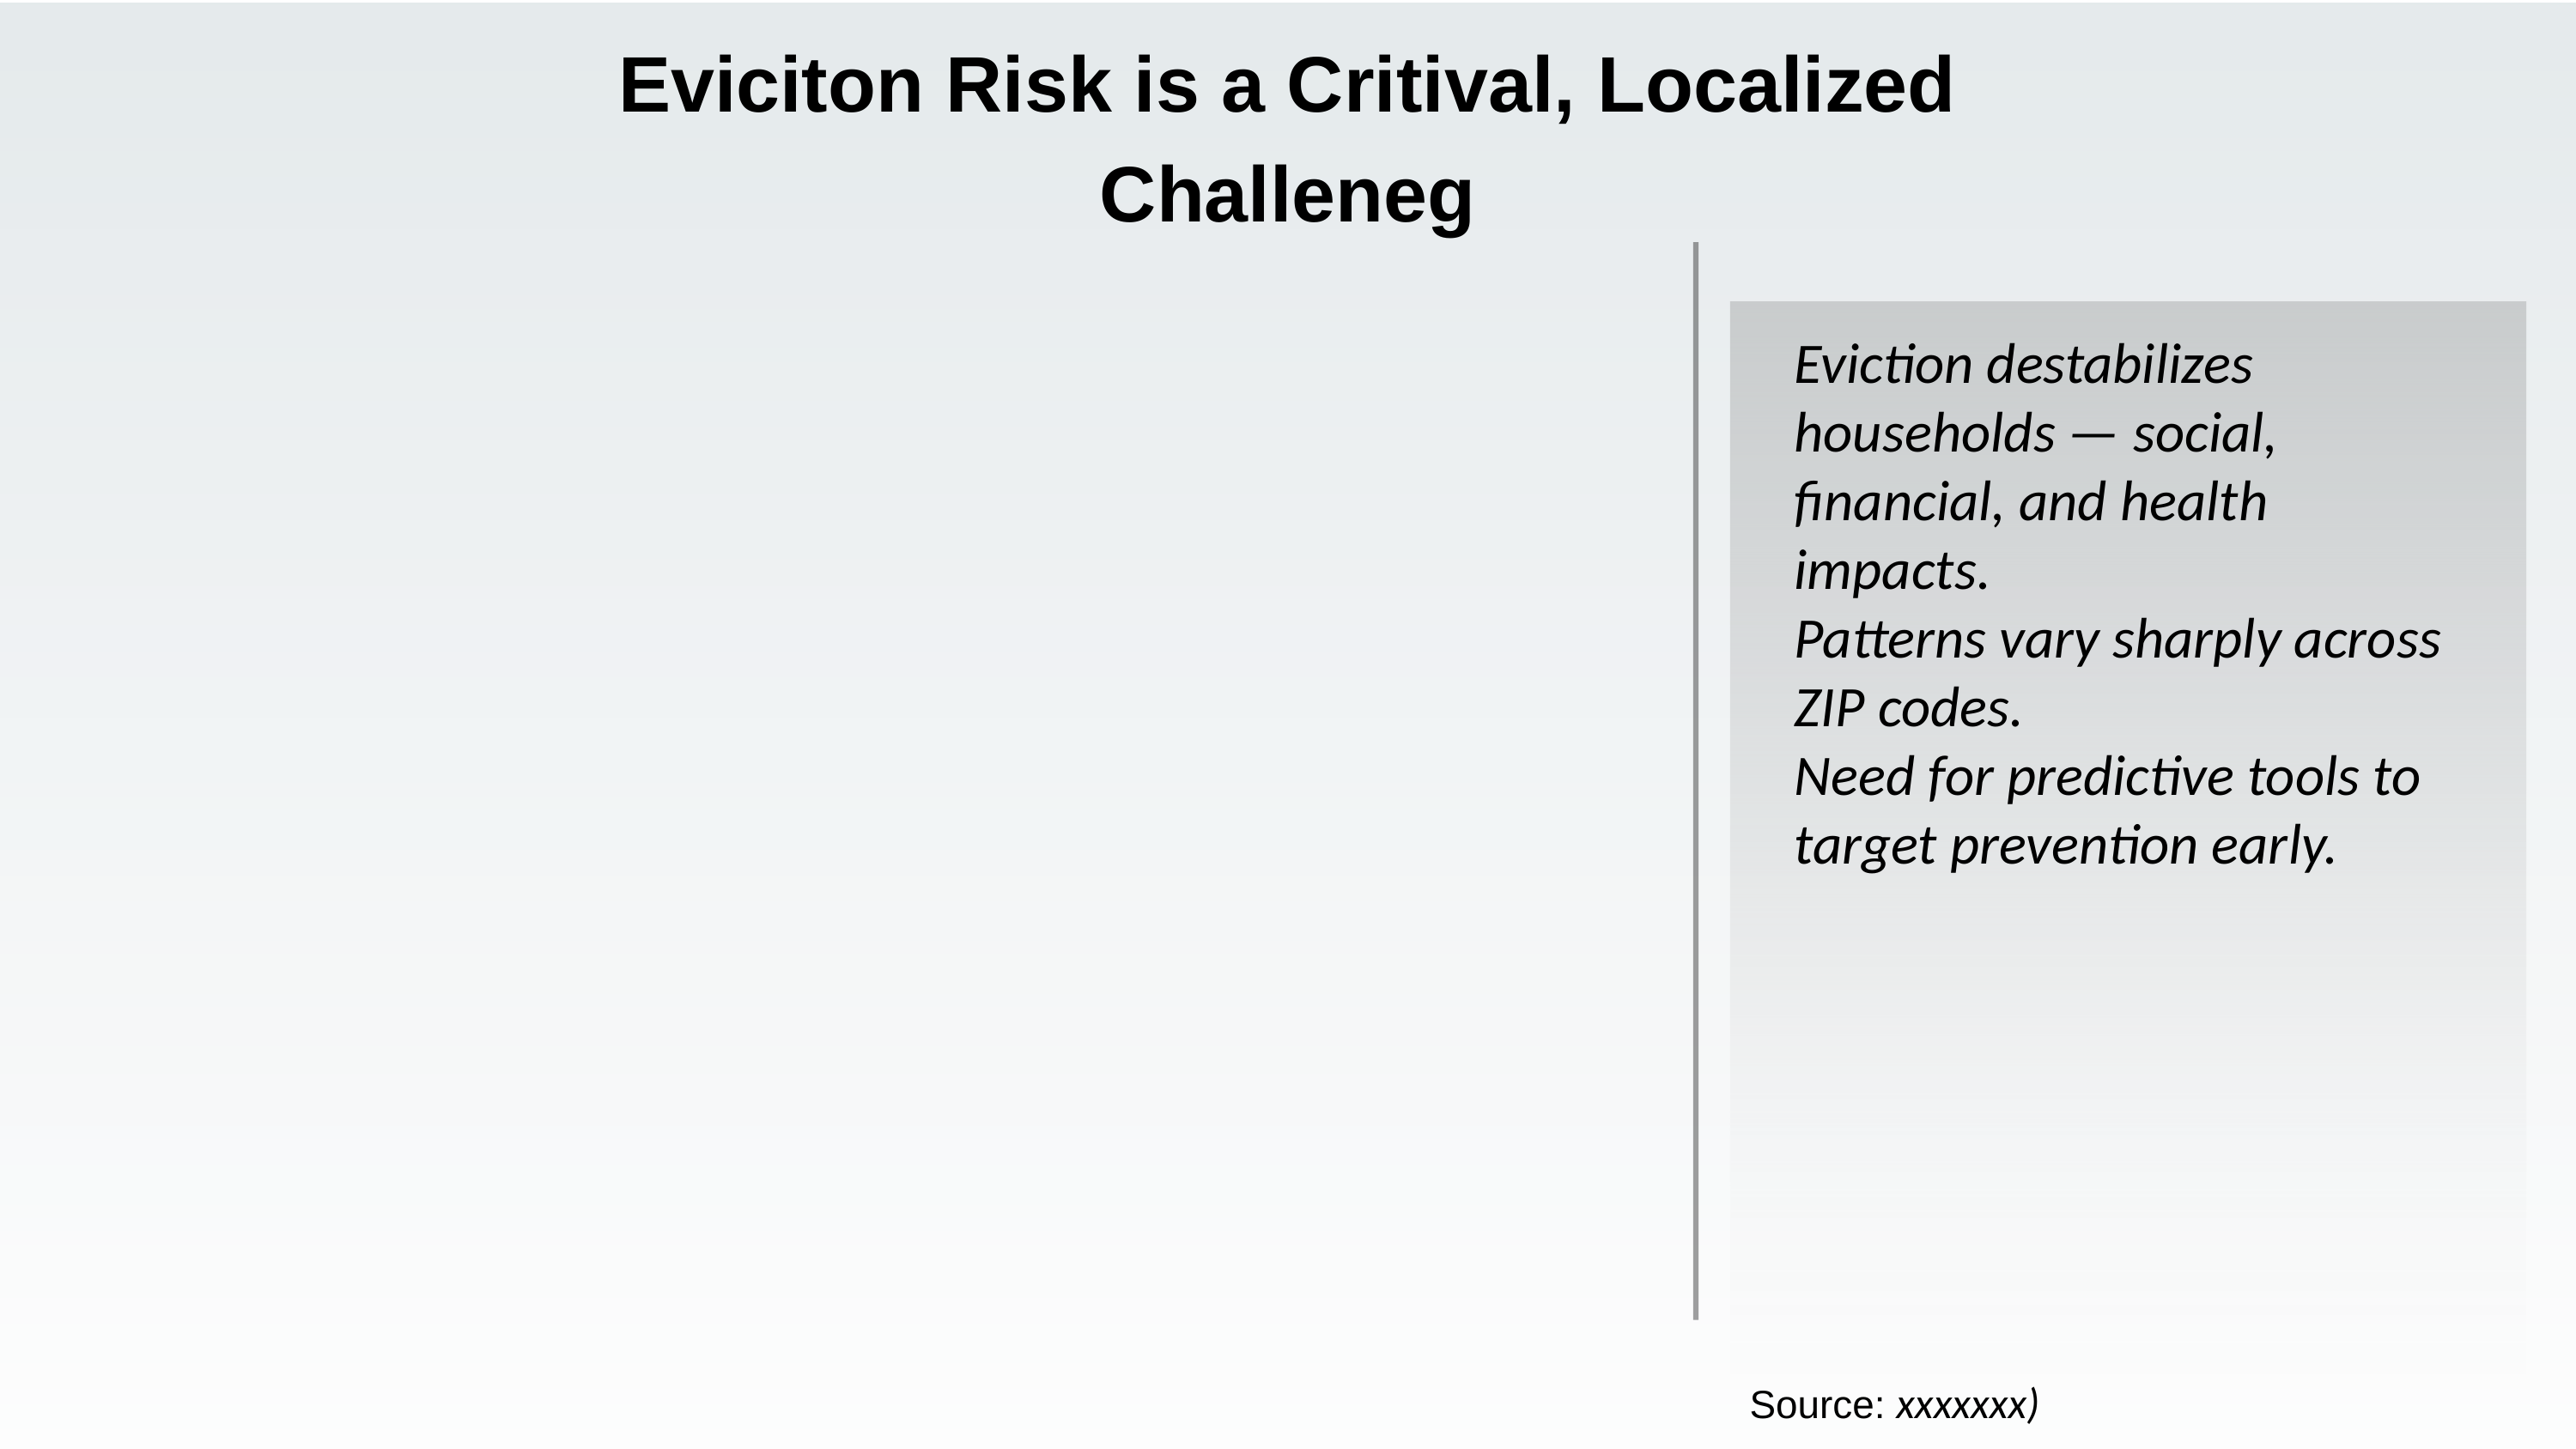

Eviciton Risk is a Critival, Localized Challeneg

Eviction destabilizes households — social, financial, and health impacts.
Patterns vary sharply across ZIP codes.
Need for predictive tools to target prevention early.

Source: xxxxxxx)